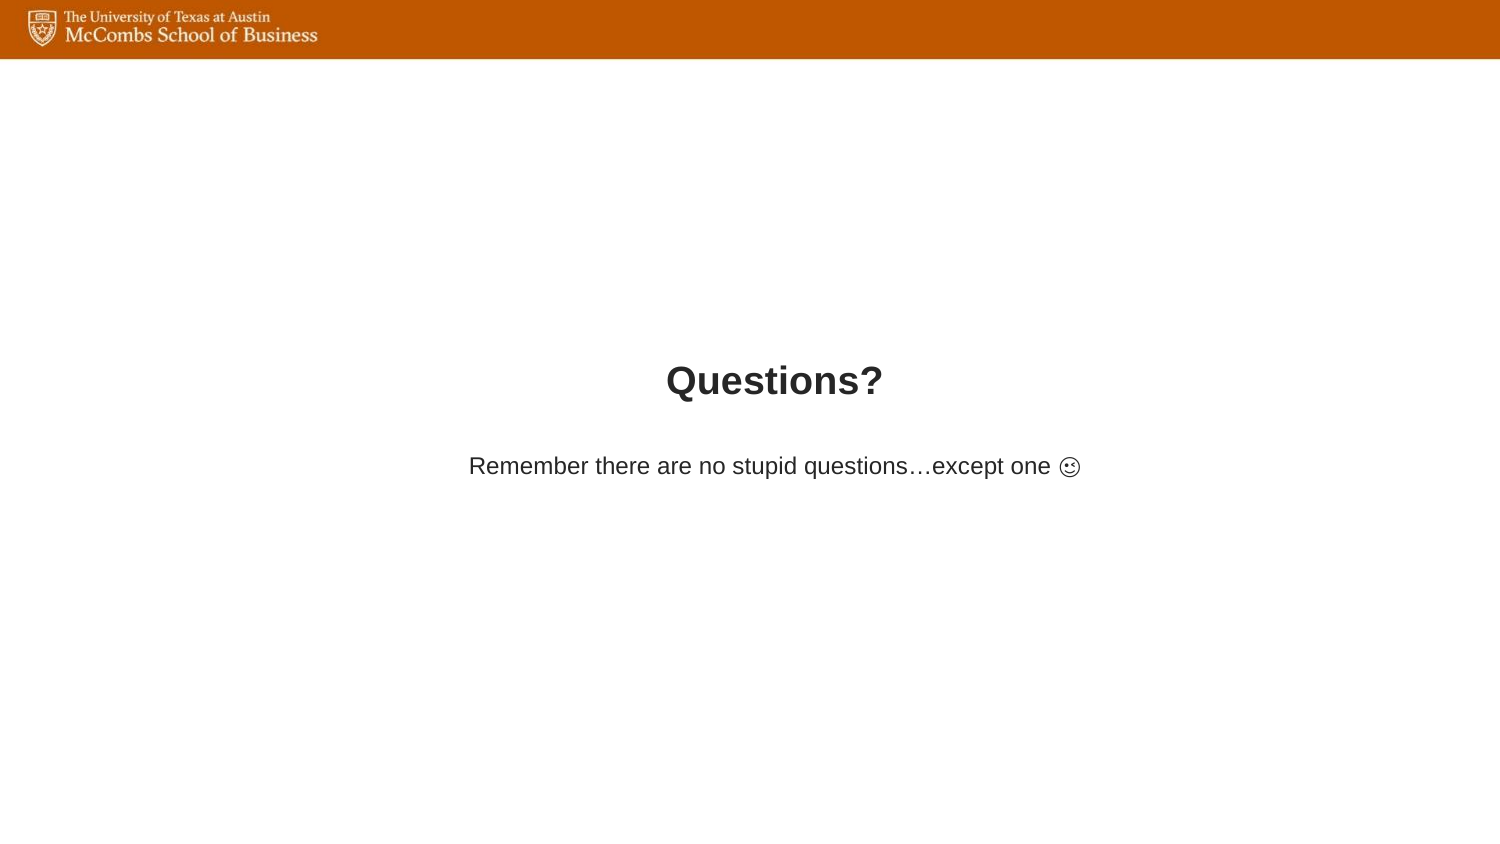

# Questions? Remember there are no stupid questions…except one 😉